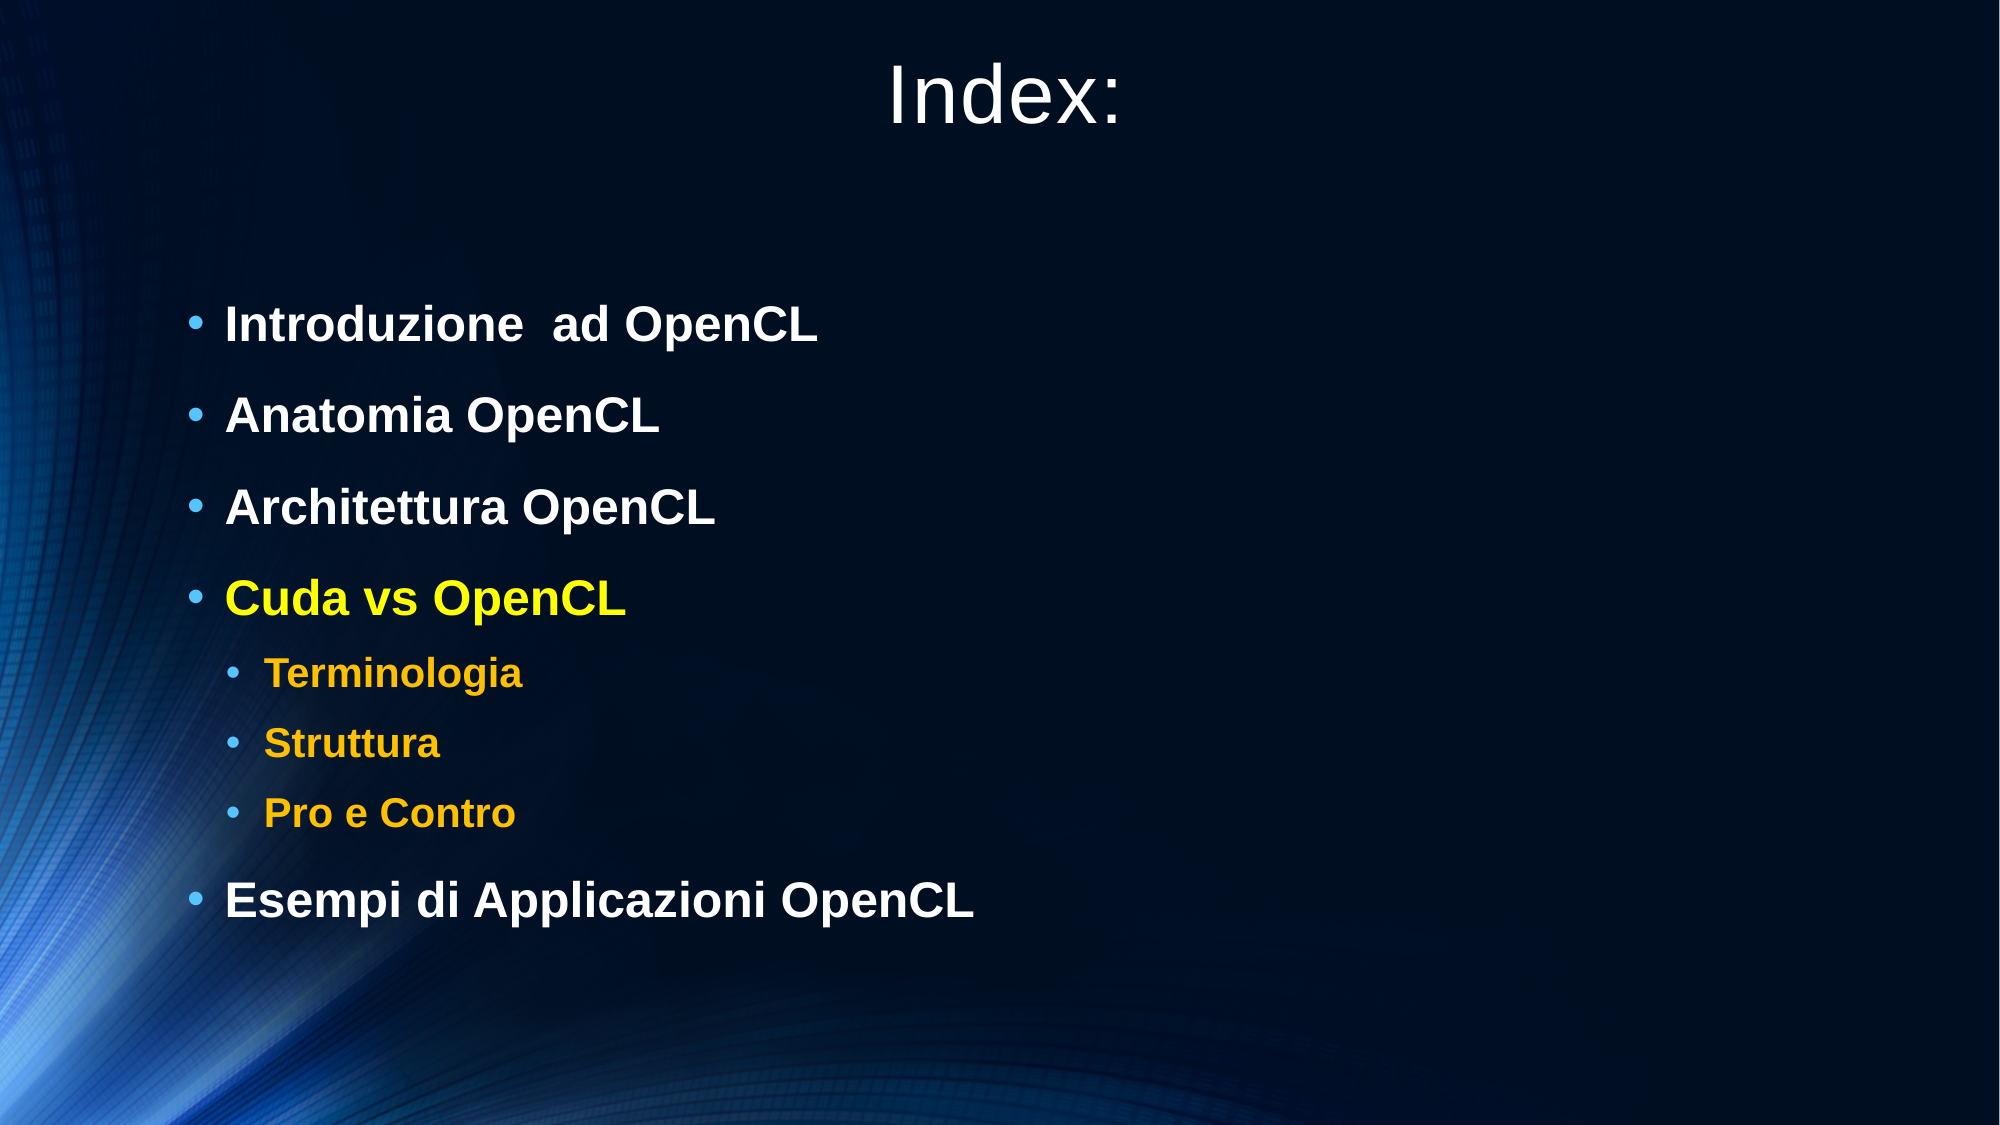

# Index:
Introduzione  ad OpenCL
Anatomia OpenCL
Architettura OpenCL
Cuda vs OpenCL
Terminologia
Struttura
Pro e Contro
Esempi di Applicazioni OpenCL